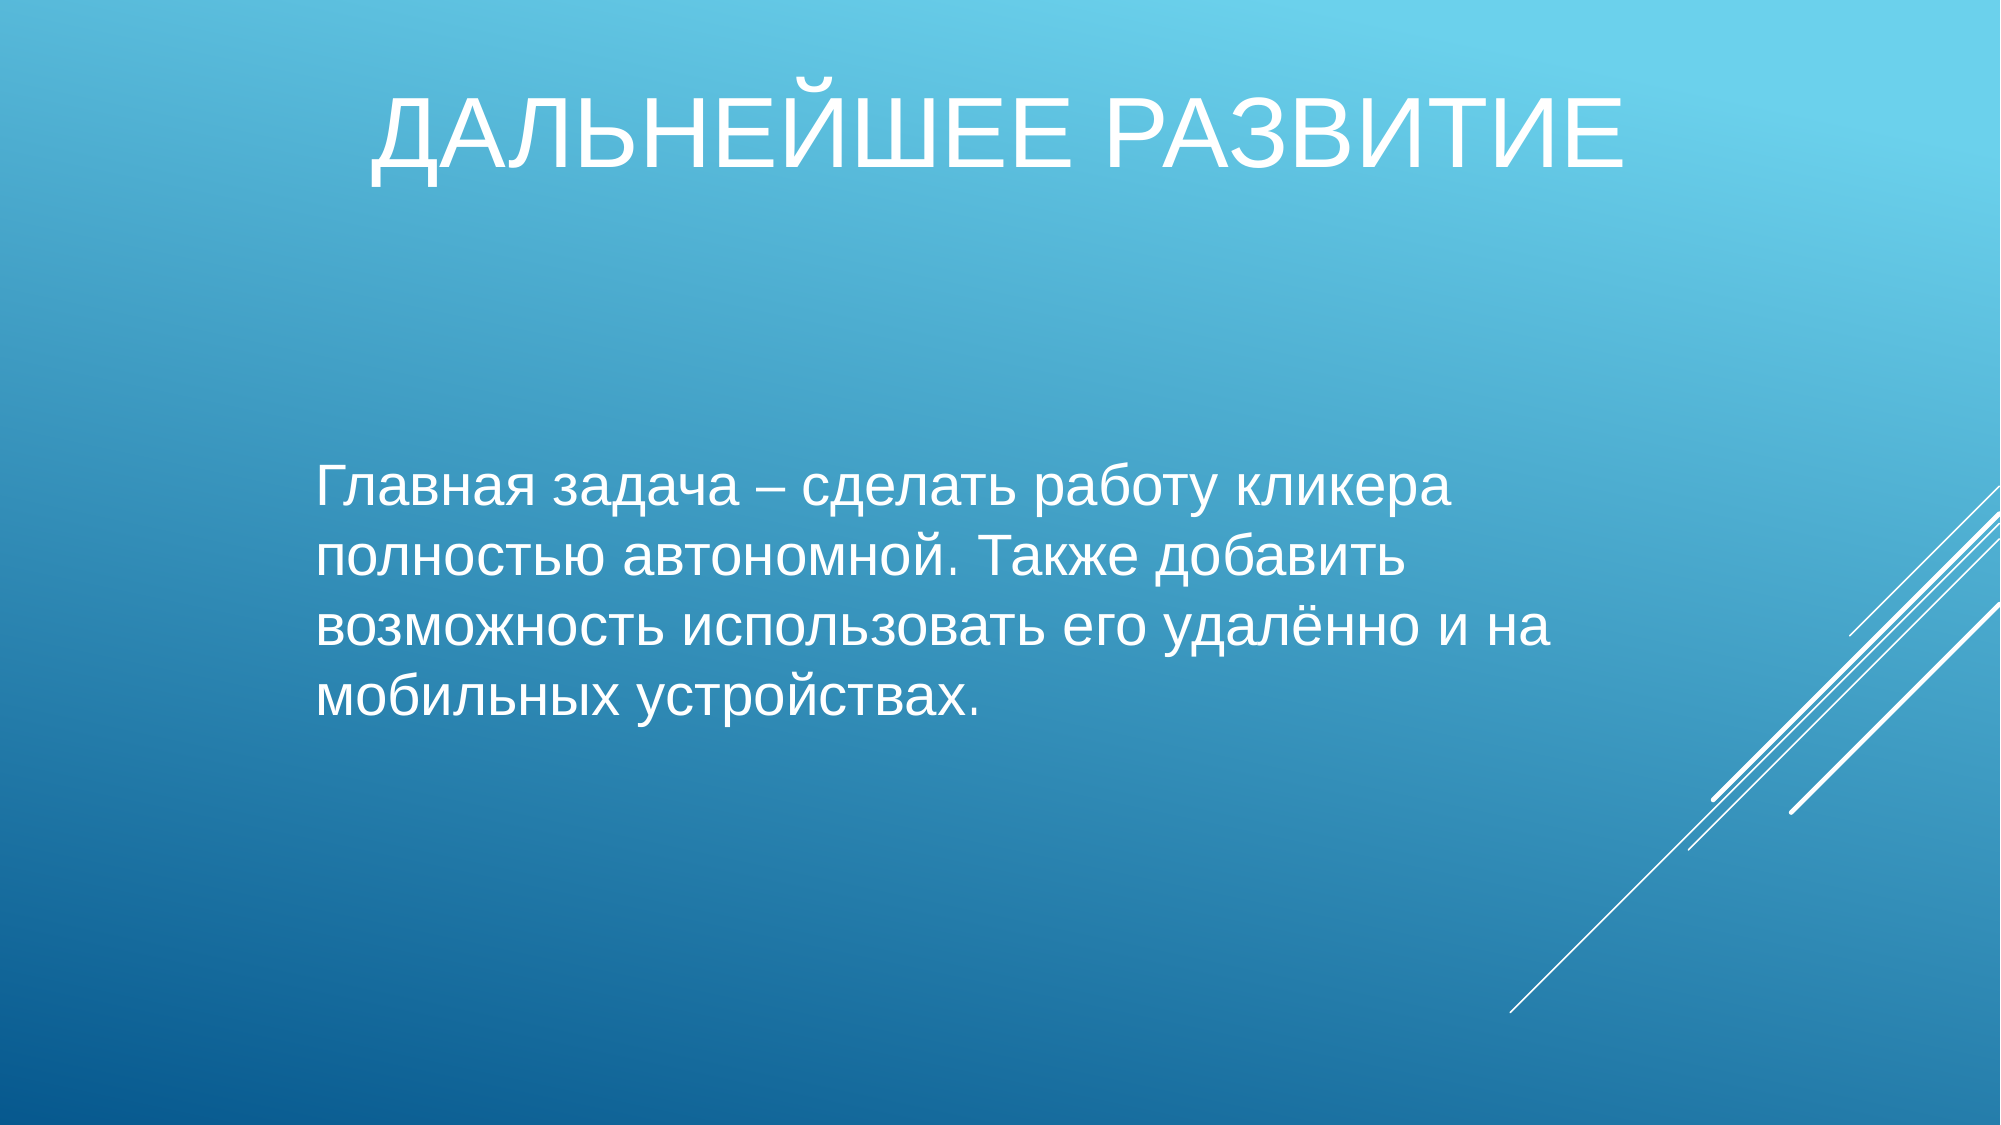

# Дальнейшее развитие
Главная задача – сделать работу кликера полностью автономной. Также добавить возможность использовать его удалённо и на мобильных устройствах.